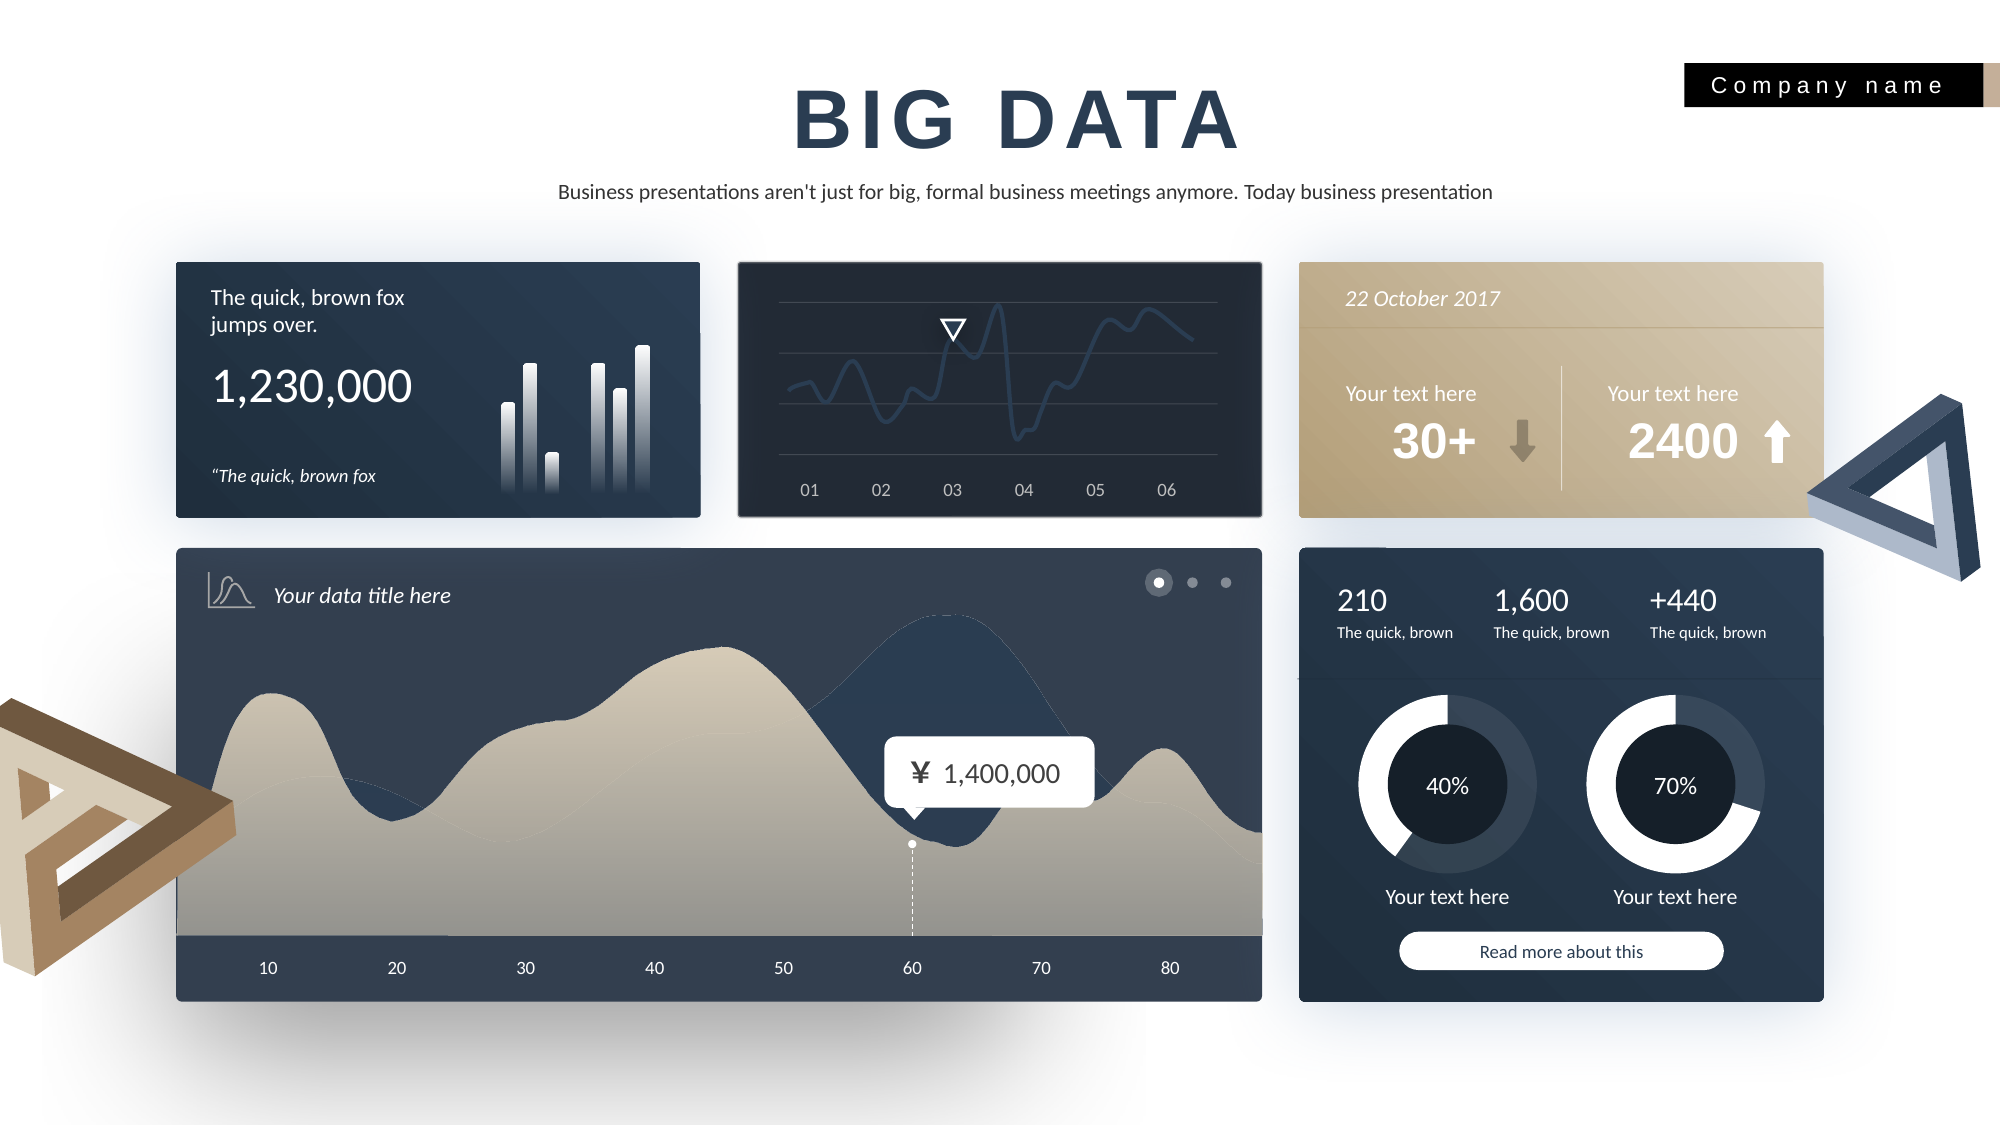

Company name

BIG DATA
Business presentations aren't just for big, formal business meetings anymore. Today business presentation

The quick, brown fox jumps over.
22 October 2017
e7d195523061f1c03a90ee8e42cb24248e56383cd534985688F9F494128731F165EE95AB4B0C0A38076AAEA07667B1565C446FC45FF01DFB0E885BCDBDF3A284F3DB14DA61DD97F0BAB2E6C668FB4931FA10CE6F1CB6BD3EF542F4E71B9C7CF9E6EDB7845F7025C276B38FF9D4024C88A845D59E6E0795B3F5D5B92ABAA9DACC6E00FB7B1E7AE7697697003B68B1B22D

1,230,000

Your text here
30+
Your text here
2400

“The quick, brown fox
01
02
03
04
05
06

210
The quick, brown
1,600
The quick, brown
+440
The quick, brown

Your data title here

### Chart

| Category | Sales |
|---|---|
| 1st Qtr | 60.0 |
| 2nd Qtr | 40.0 |
40%

### Chart

| Category | Sales |
|---|---|
| 1st Qtr | 30.0 |
| 2nd Qtr | 70.0 |
70%
Your text here
Your text here

￥1,400,000
Read more about this
10
20
30
40
50
60
70
80